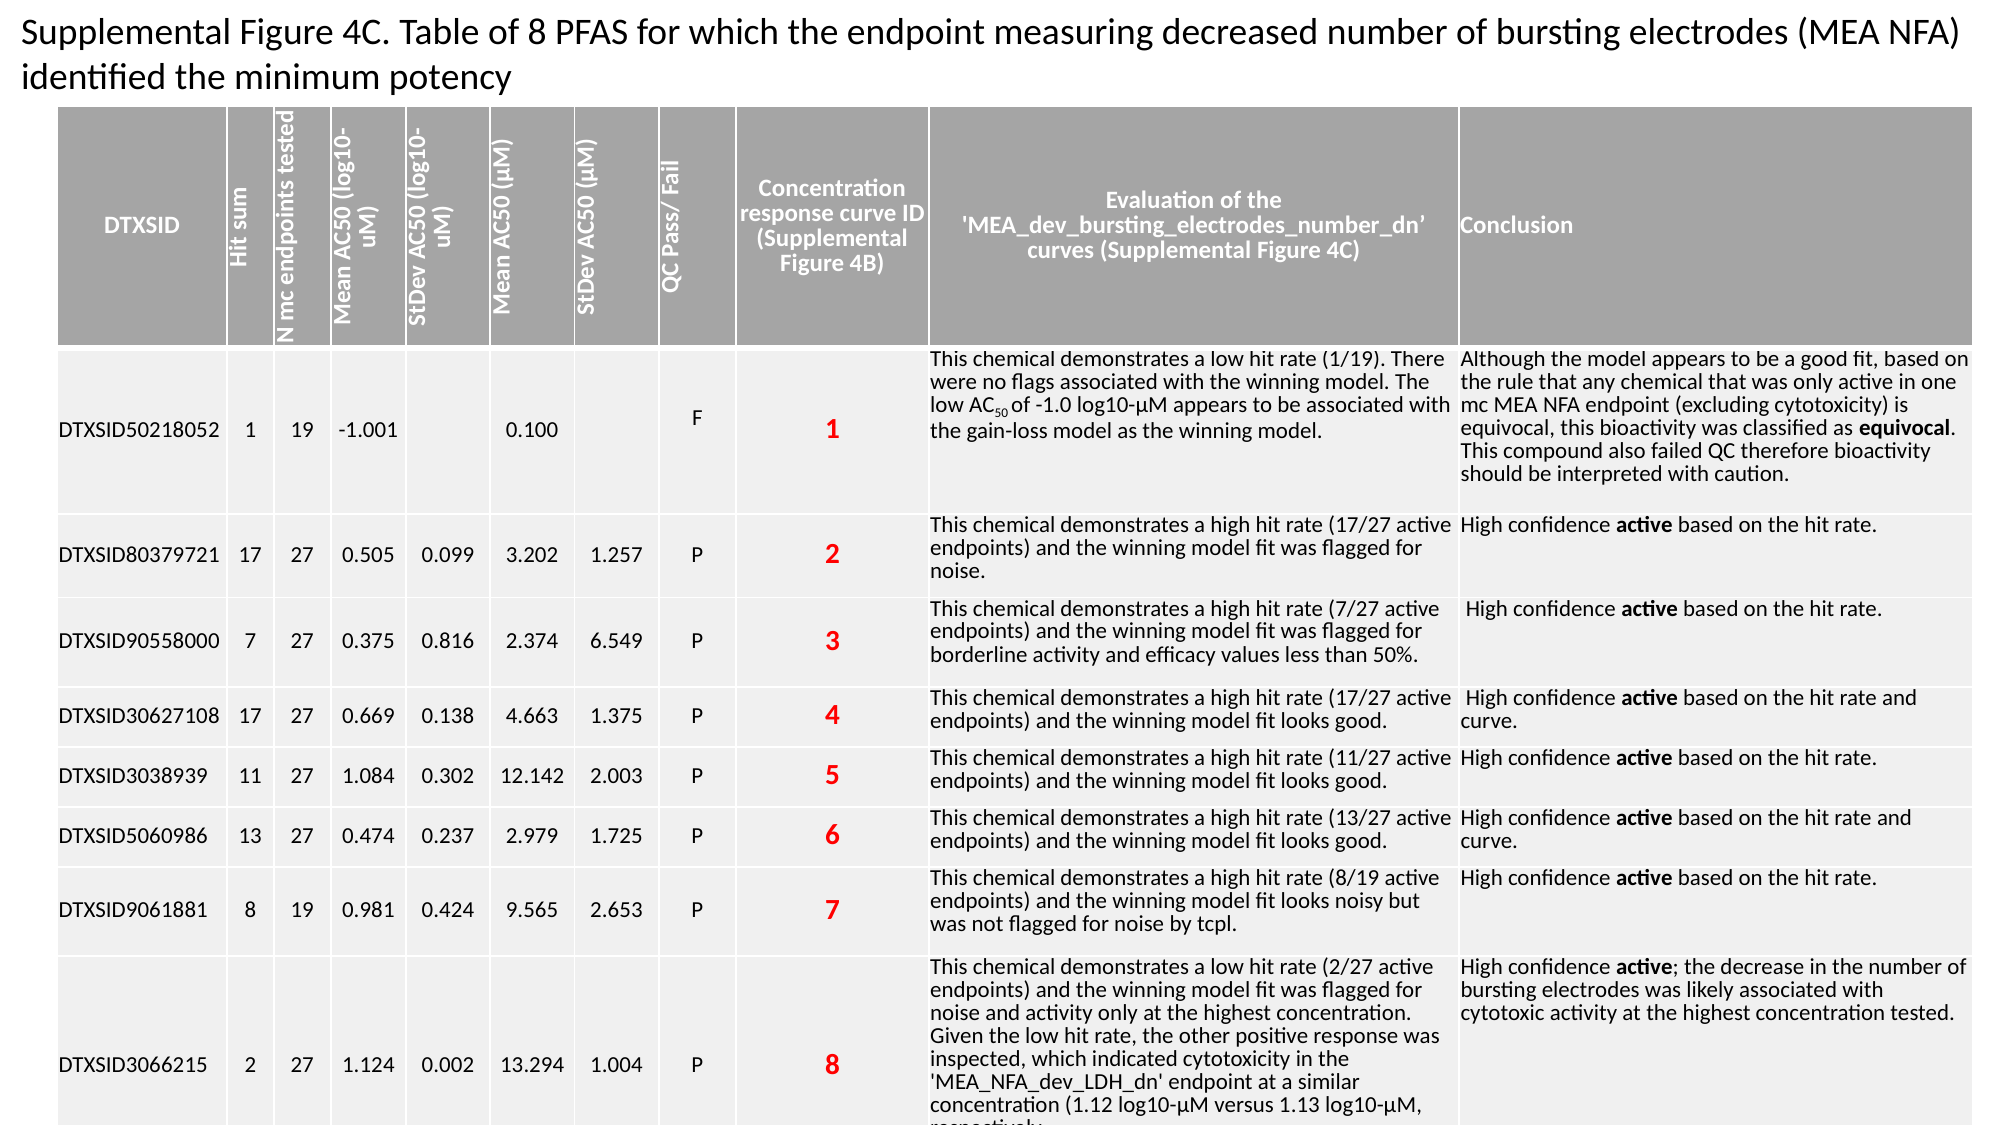

Supplemental Figure 4C. Table of 8 PFAS for which the endpoint measuring decreased number of bursting electrodes (MEA NFA) identified the minimum potency
| DTXSID | Hit sum | N mc endpoints tested | Mean AC50 (log10-uM) | StDev AC50 (log10-uM) | Mean AC50 (µM) | StDev AC50 (µM) | QC Pass/ Fail | Concentration response curve ID (Supplemental Figure 4B) | Evaluation of the 'MEA\_dev\_bursting\_electrodes\_number\_dn’ curves (Supplemental Figure 4C) | Conclusion |
| --- | --- | --- | --- | --- | --- | --- | --- | --- | --- | --- |
| DTXSID50218052 | 1 | 19 | -1.001 |  | 0.100 |  | F | 1 | This chemical demonstrates a low hit rate (1/19). There were no flags associated with the winning model. The low AC50 of -1.0 log10-µM appears to be associated with the gain-loss model as the winning model. | Although the model appears to be a good fit, based on the rule that any chemical that was only active in one mc MEA NFA endpoint (excluding cytotoxicity) is equivocal, this bioactivity was classified as equivocal. This compound also failed QC therefore bioactivity should be interpreted with caution. |
| DTXSID80379721 | 17 | 27 | 0.505 | 0.099 | 3.202 | 1.257 | P | 2 | This chemical demonstrates a high hit rate (17/27 active endpoints) and the winning model fit was flagged for noise. | High confidence active based on the hit rate. |
| DTXSID90558000 | 7 | 27 | 0.375 | 0.816 | 2.374 | 6.549 | P | 3 | This chemical demonstrates a high hit rate (7/27 active endpoints) and the winning model fit was flagged for borderline activity and efficacy values less than 50%. | High confidence active based on the hit rate. |
| DTXSID30627108 | 17 | 27 | 0.669 | 0.138 | 4.663 | 1.375 | P | 4 | This chemical demonstrates a high hit rate (17/27 active endpoints) and the winning model fit looks good. | High confidence active based on the hit rate and curve. |
| DTXSID3038939 | 11 | 27 | 1.084 | 0.302 | 12.142 | 2.003 | P | 5 | This chemical demonstrates a high hit rate (11/27 active endpoints) and the winning model fit looks good. | High confidence active based on the hit rate. |
| DTXSID5060986 | 13 | 27 | 0.474 | 0.237 | 2.979 | 1.725 | P | 6 | This chemical demonstrates a high hit rate (13/27 active endpoints) and the winning model fit looks good. | High confidence active based on the hit rate and curve. |
| DTXSID9061881 | 8 | 19 | 0.981 | 0.424 | 9.565 | 2.653 | P | 7 | This chemical demonstrates a high hit rate (8/19 active endpoints) and the winning model fit looks noisy but was not flagged for noise by tcpl. | High confidence active based on the hit rate. |
| DTXSID3066215 | 2 | 27 | 1.124 | 0.002 | 13.294 | 1.004 | P | 8 | This chemical demonstrates a low hit rate (2/27 active endpoints) and the winning model fit was flagged for noise and activity only at the highest concentration. Given the low hit rate, the other positive response was inspected, which indicated cytotoxicity in the 'MEA\_NFA\_dev\_LDH\_dn' endpoint at a similar concentration (1.12 log10-µM versus 1.13 log10-µM, respectively. | High confidence active; the decrease in the number of bursting electrodes was likely associated with cytotoxic activity at the highest concentration tested. |